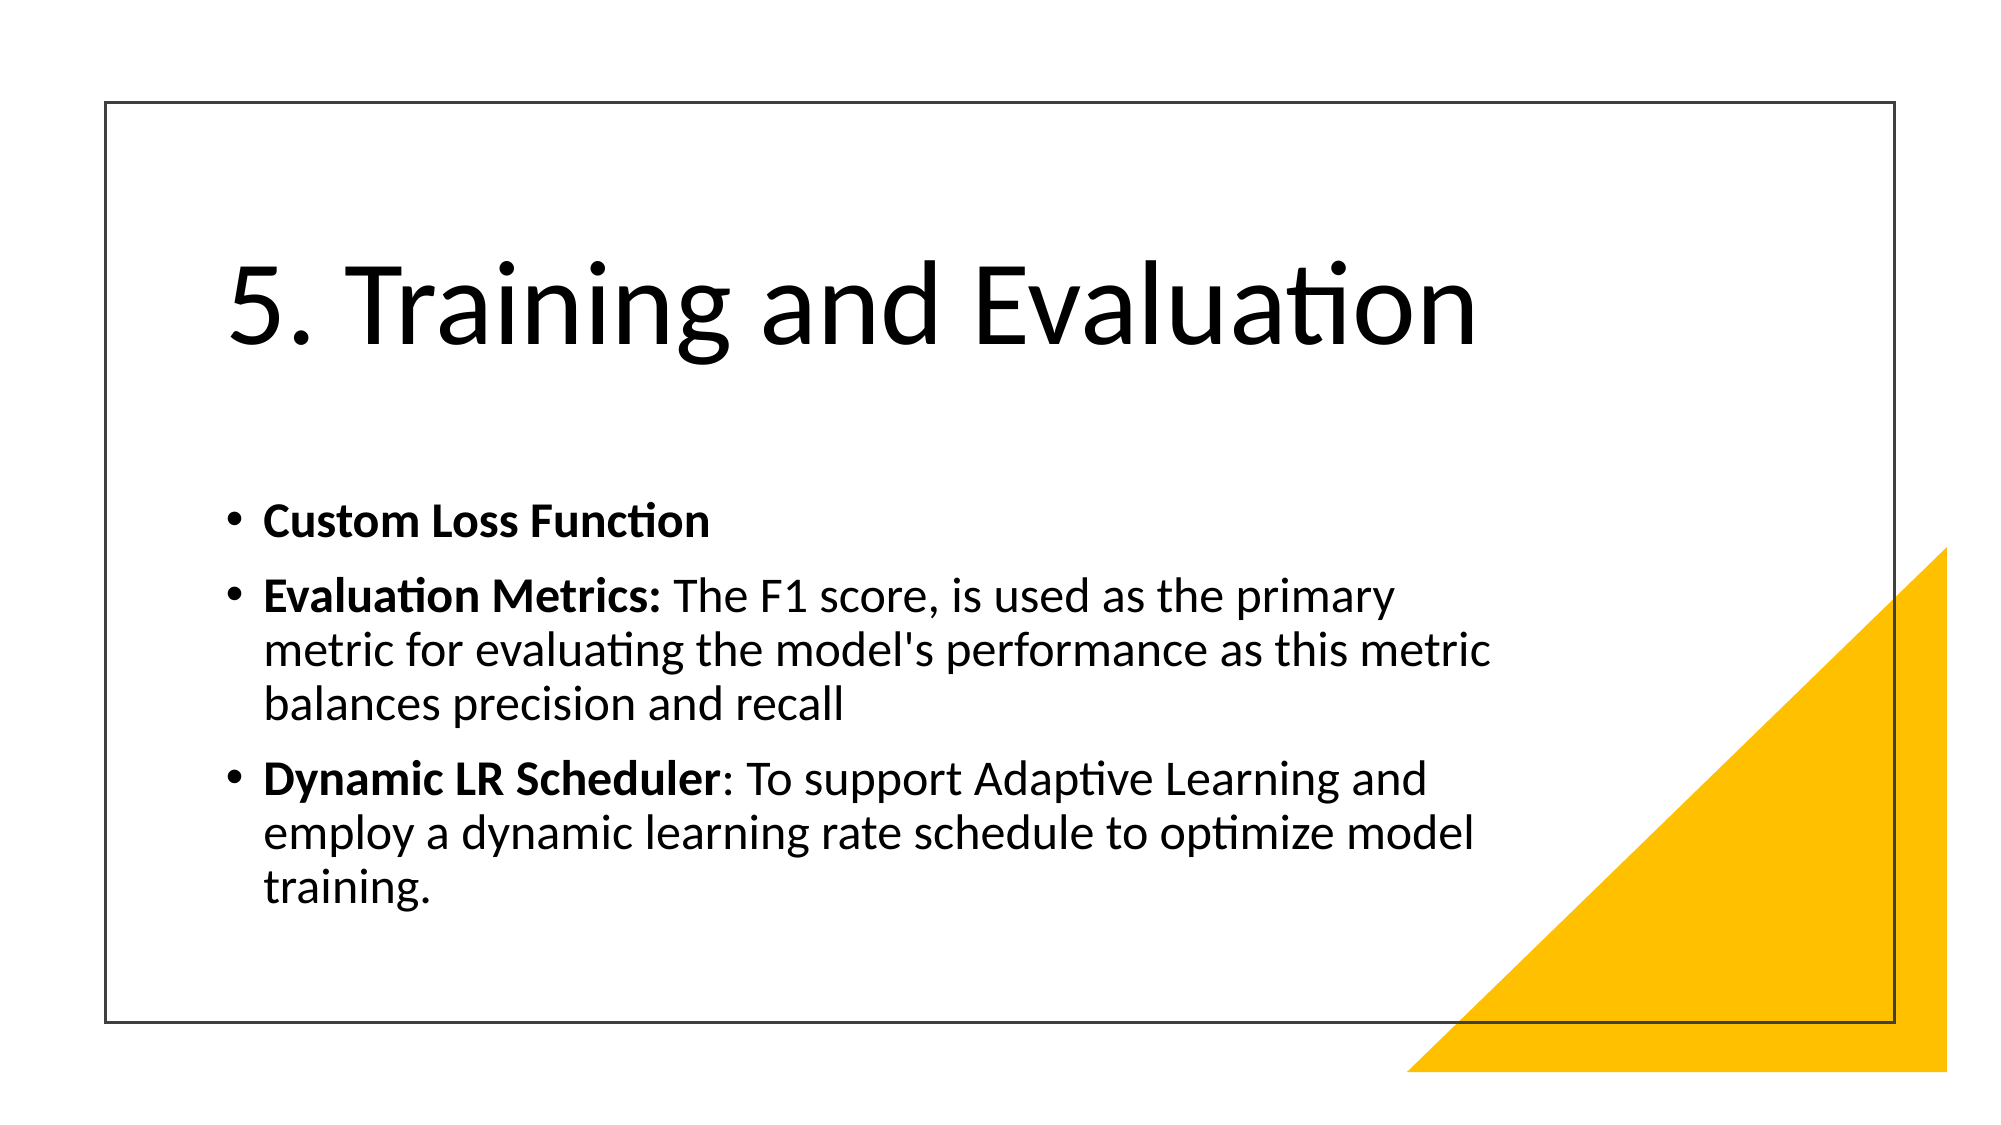

# 5. Training and Evaluation
Custom Loss Function
Evaluation Metrics: The F1 score, is used as the primary metric for evaluating the model's performance as this metric balances precision and recall
Dynamic LR Scheduler: To support Adaptive Learning and employ a dynamic learning rate schedule to optimize model training.